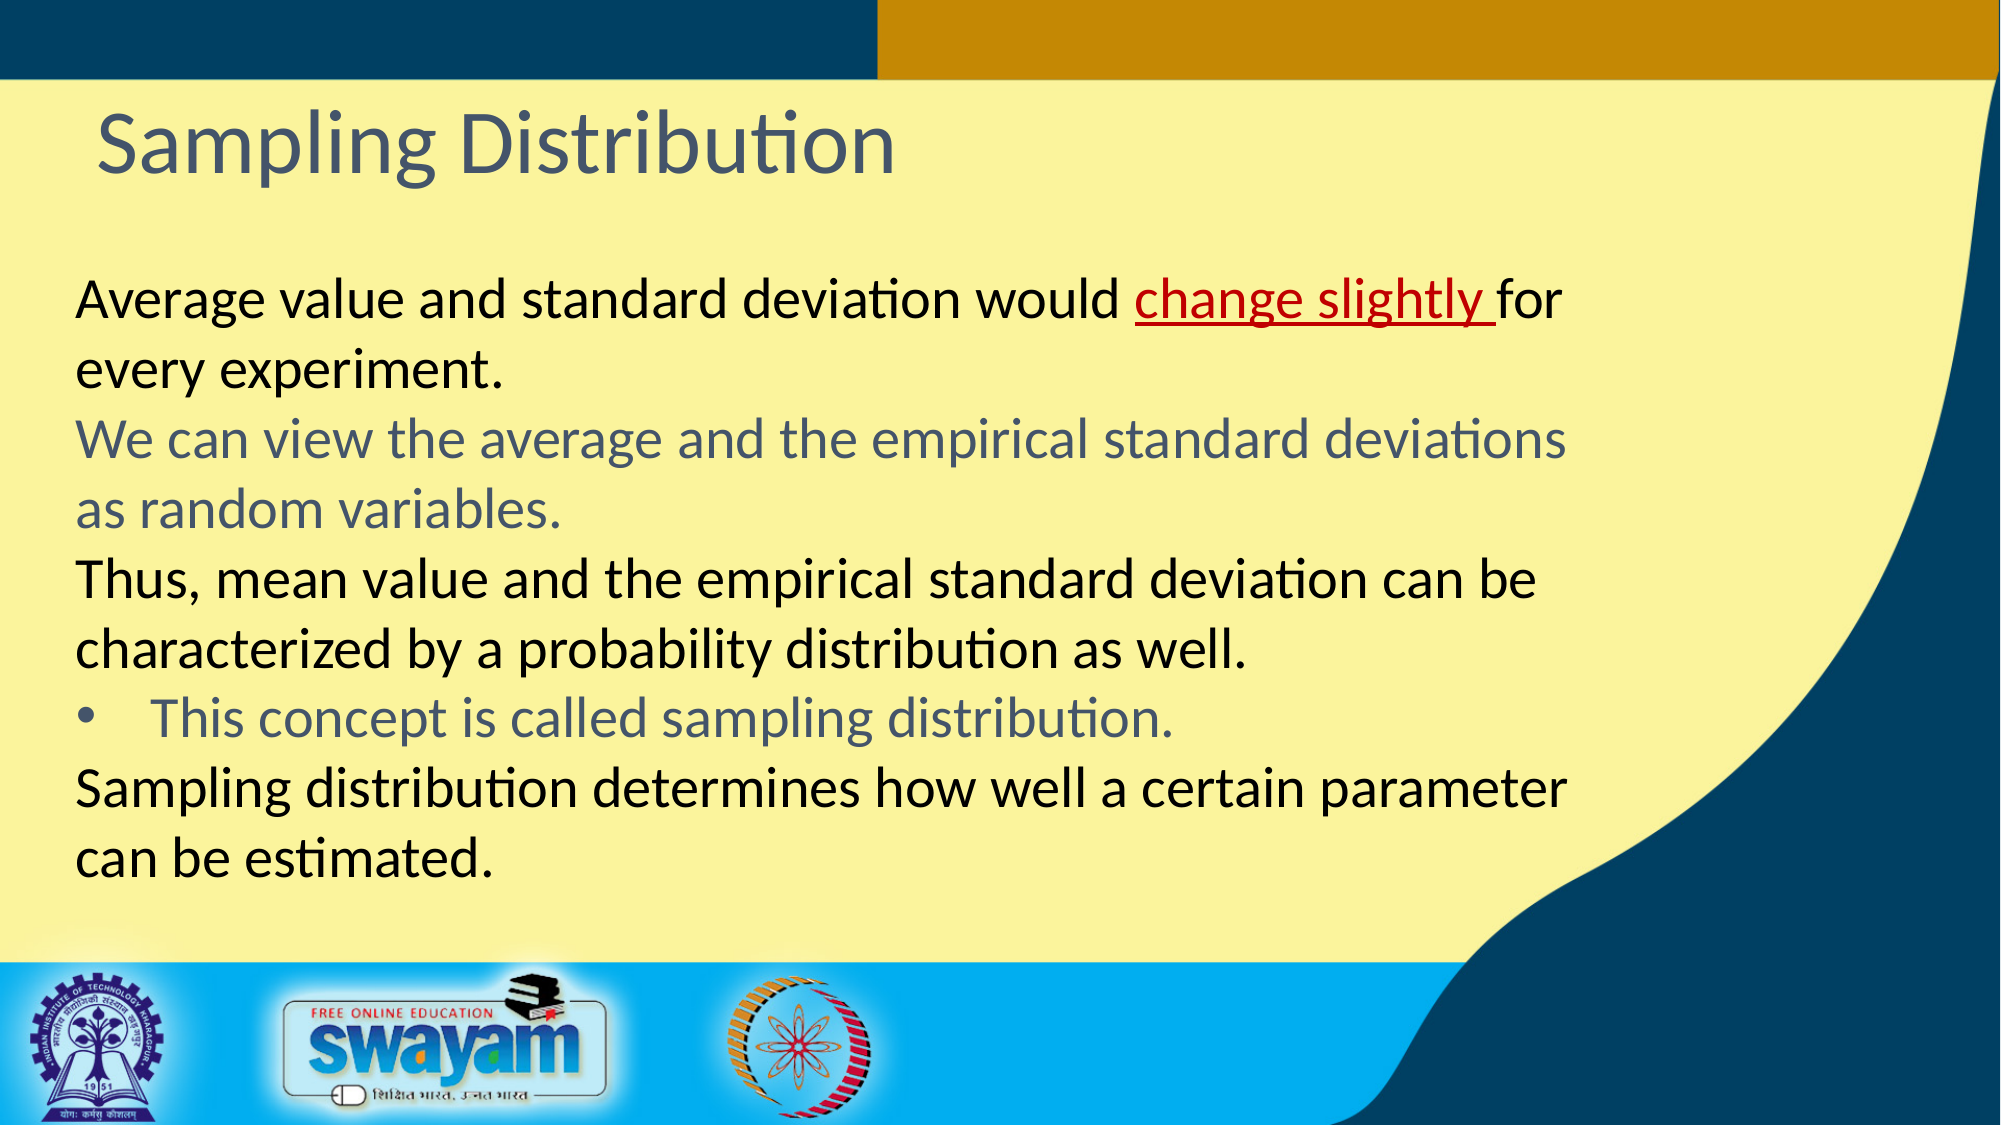

# Sampling Distribution
Average value and standard deviation would change slightly for every experiment.
We can view the average and the empirical standard deviations as random variables.
Thus, mean value and the empirical standard deviation can be characterized by a probability distribution as well.
This concept is called sampling distribution.
Sampling distribution determines how well a certain parameter can be estimated.